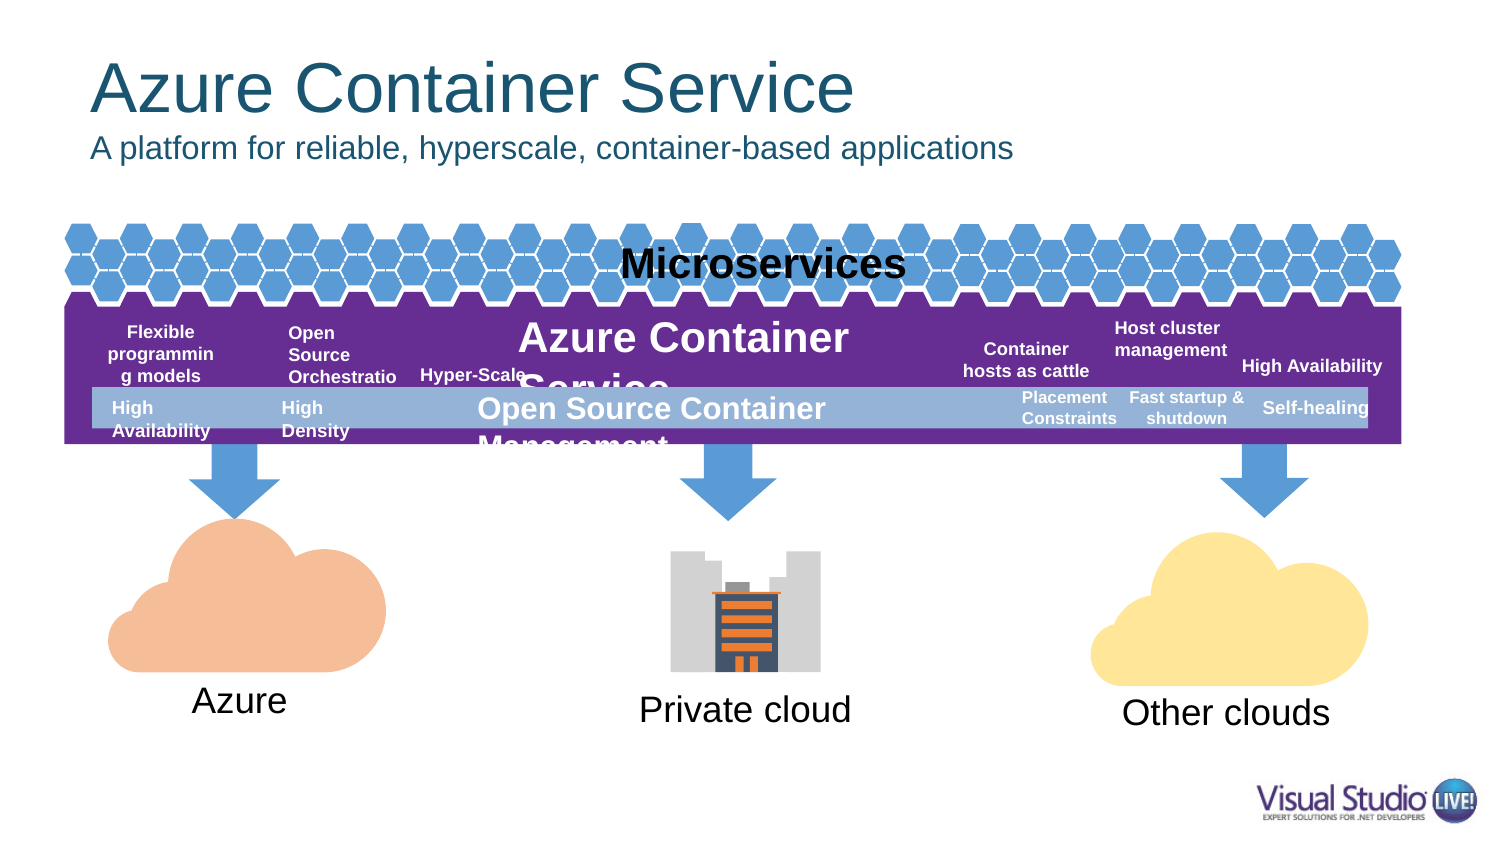

# Azure Container Service A platform for reliable, hyperscale, container-based applications

Microservices

Azure Container Service

Host cluster management
Flexible programming models
Open Source Orchestration
Container hosts as cattle
High Availability
Hyper-Scale
Placement Constraints
Fast startup & shutdown
Open Source Container Management

High Availability
High Density
Self-healing

Private cloud

Azure

Other clouds